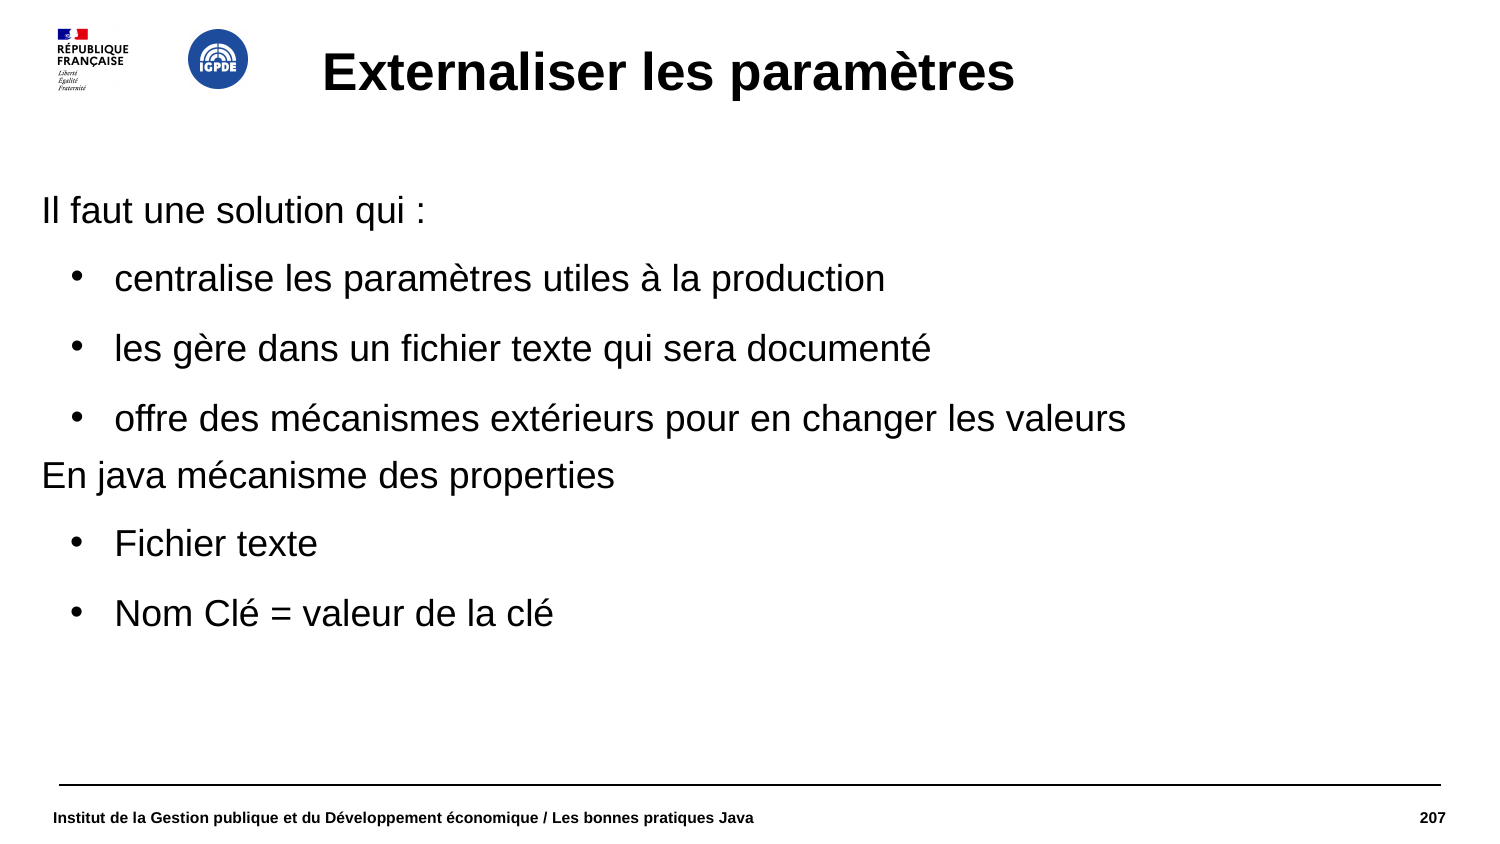

# Externaliser les paramètres
Il faut une solution qui :
centralise les paramètres utiles à la production
les gère dans un fichier texte qui sera documenté
offre des mécanismes extérieurs pour en changer les valeurs
En java mécanisme des properties
Fichier texte
Nom Clé = valeur de la clé

Institut de la Gestion publique et du Développement économique / Les bonnes pratiques Java
207